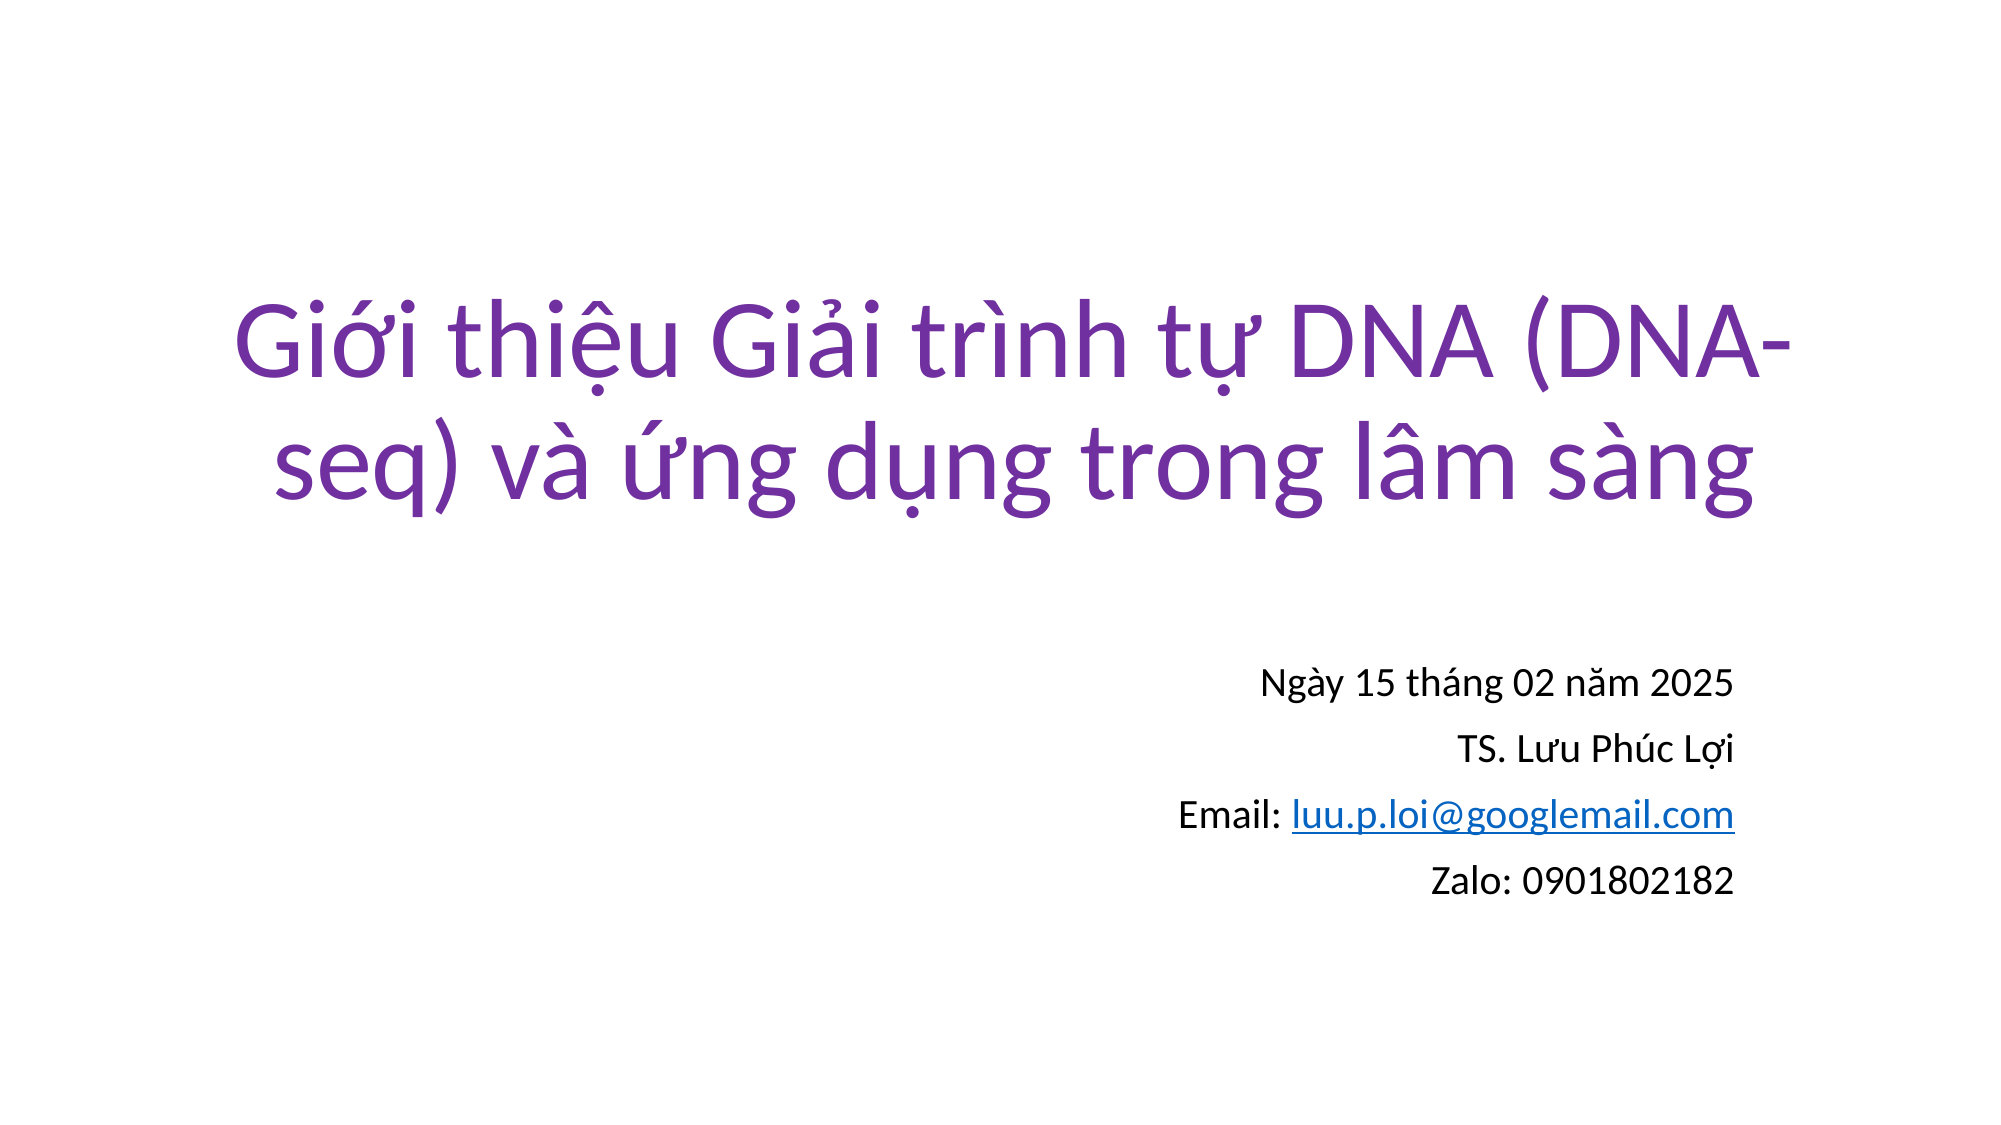

# Giới thiệu Giải trình tự DNA (DNA-seq) và ứng dụng trong lâm sàng
Ngày 15 tháng 02 năm 2025
TS. Lưu Phúc Lợi
Email: luu.p.loi@googlemail.com
Zalo: 0901802182